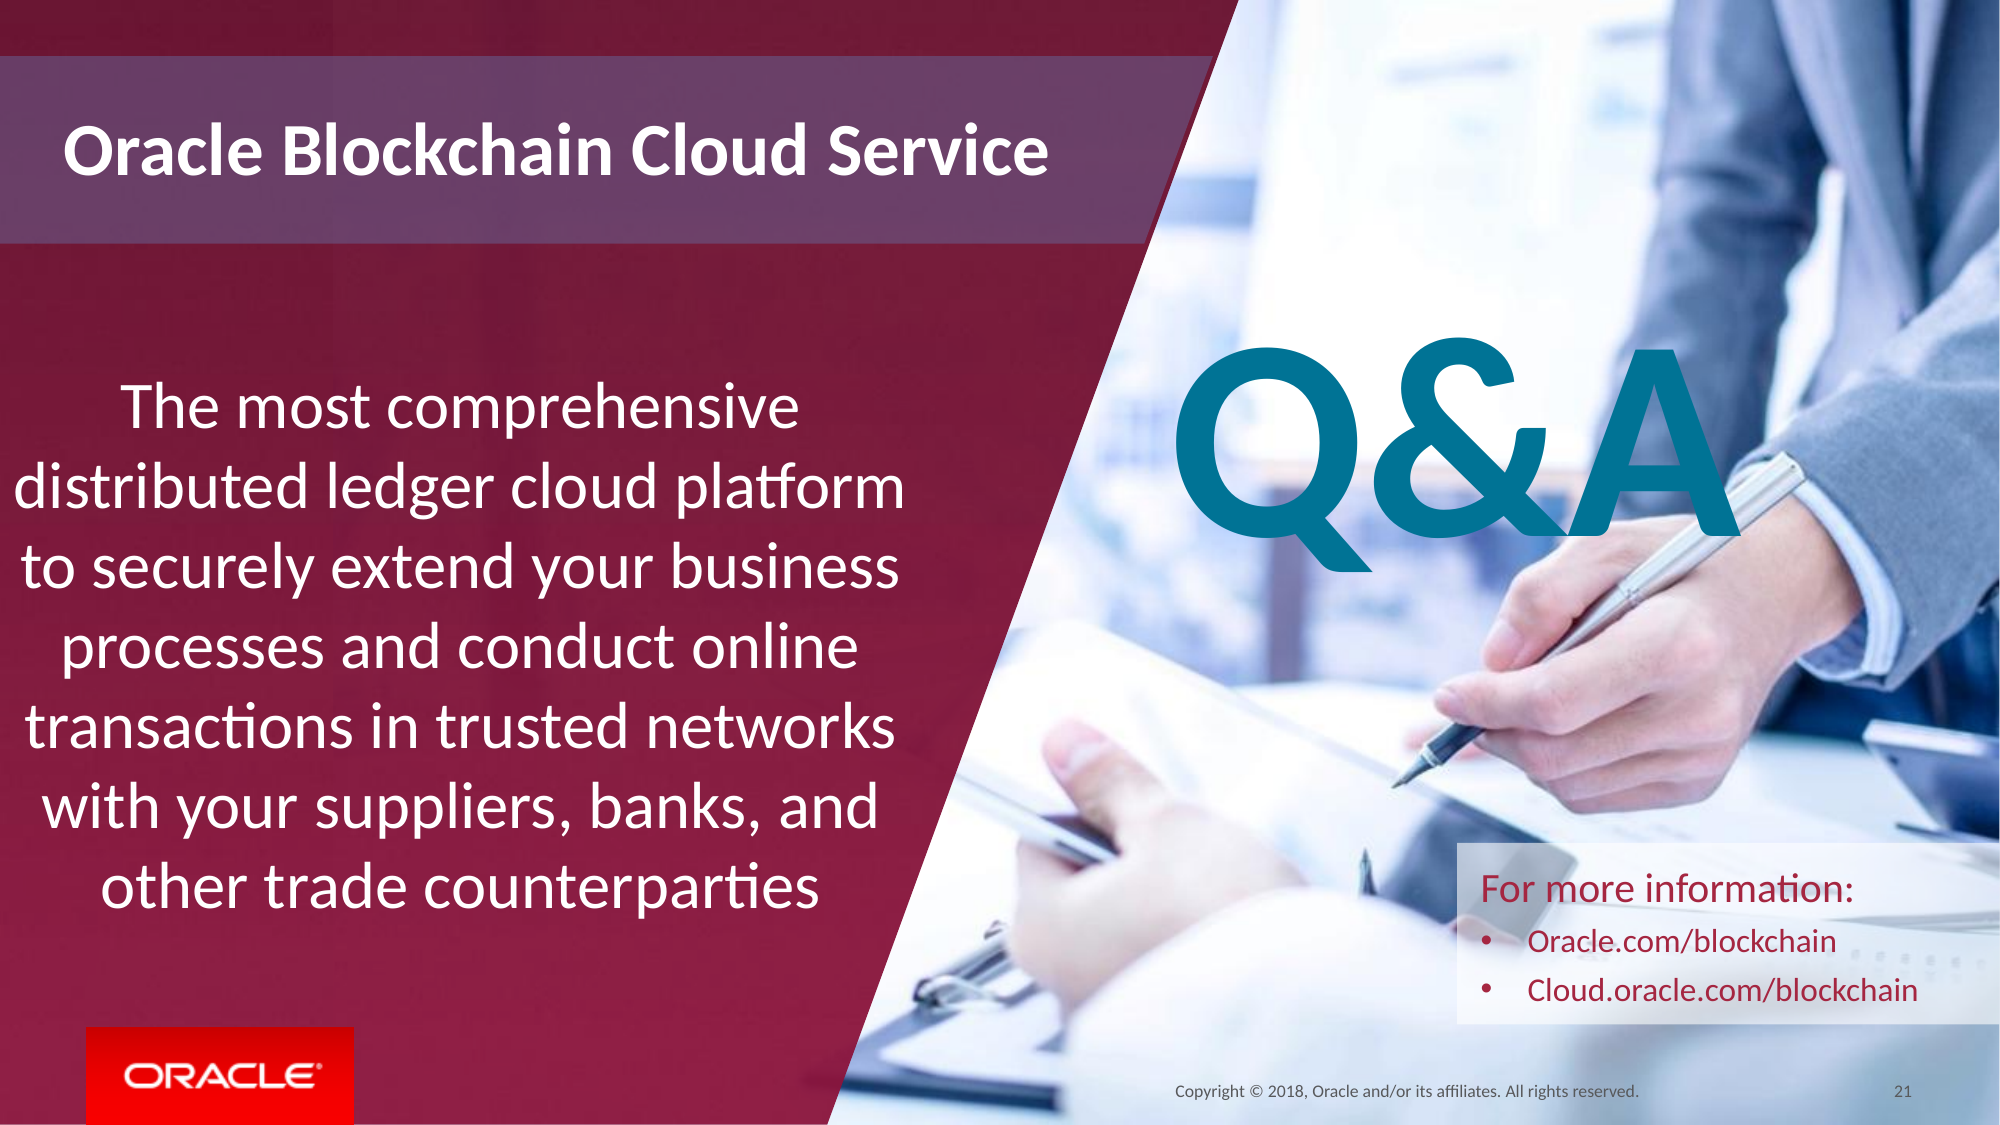

Oracle Blockchain Cloud Service
Q&A

The most comprehensive distributed ledger cloud platform to securely extend your business processes and conduct online transactions in trusted networks with your suppliers, banks, and other trade counterparties

For more information:
Oracle.com/blockchain
Cloud.oracle.com/blockchain